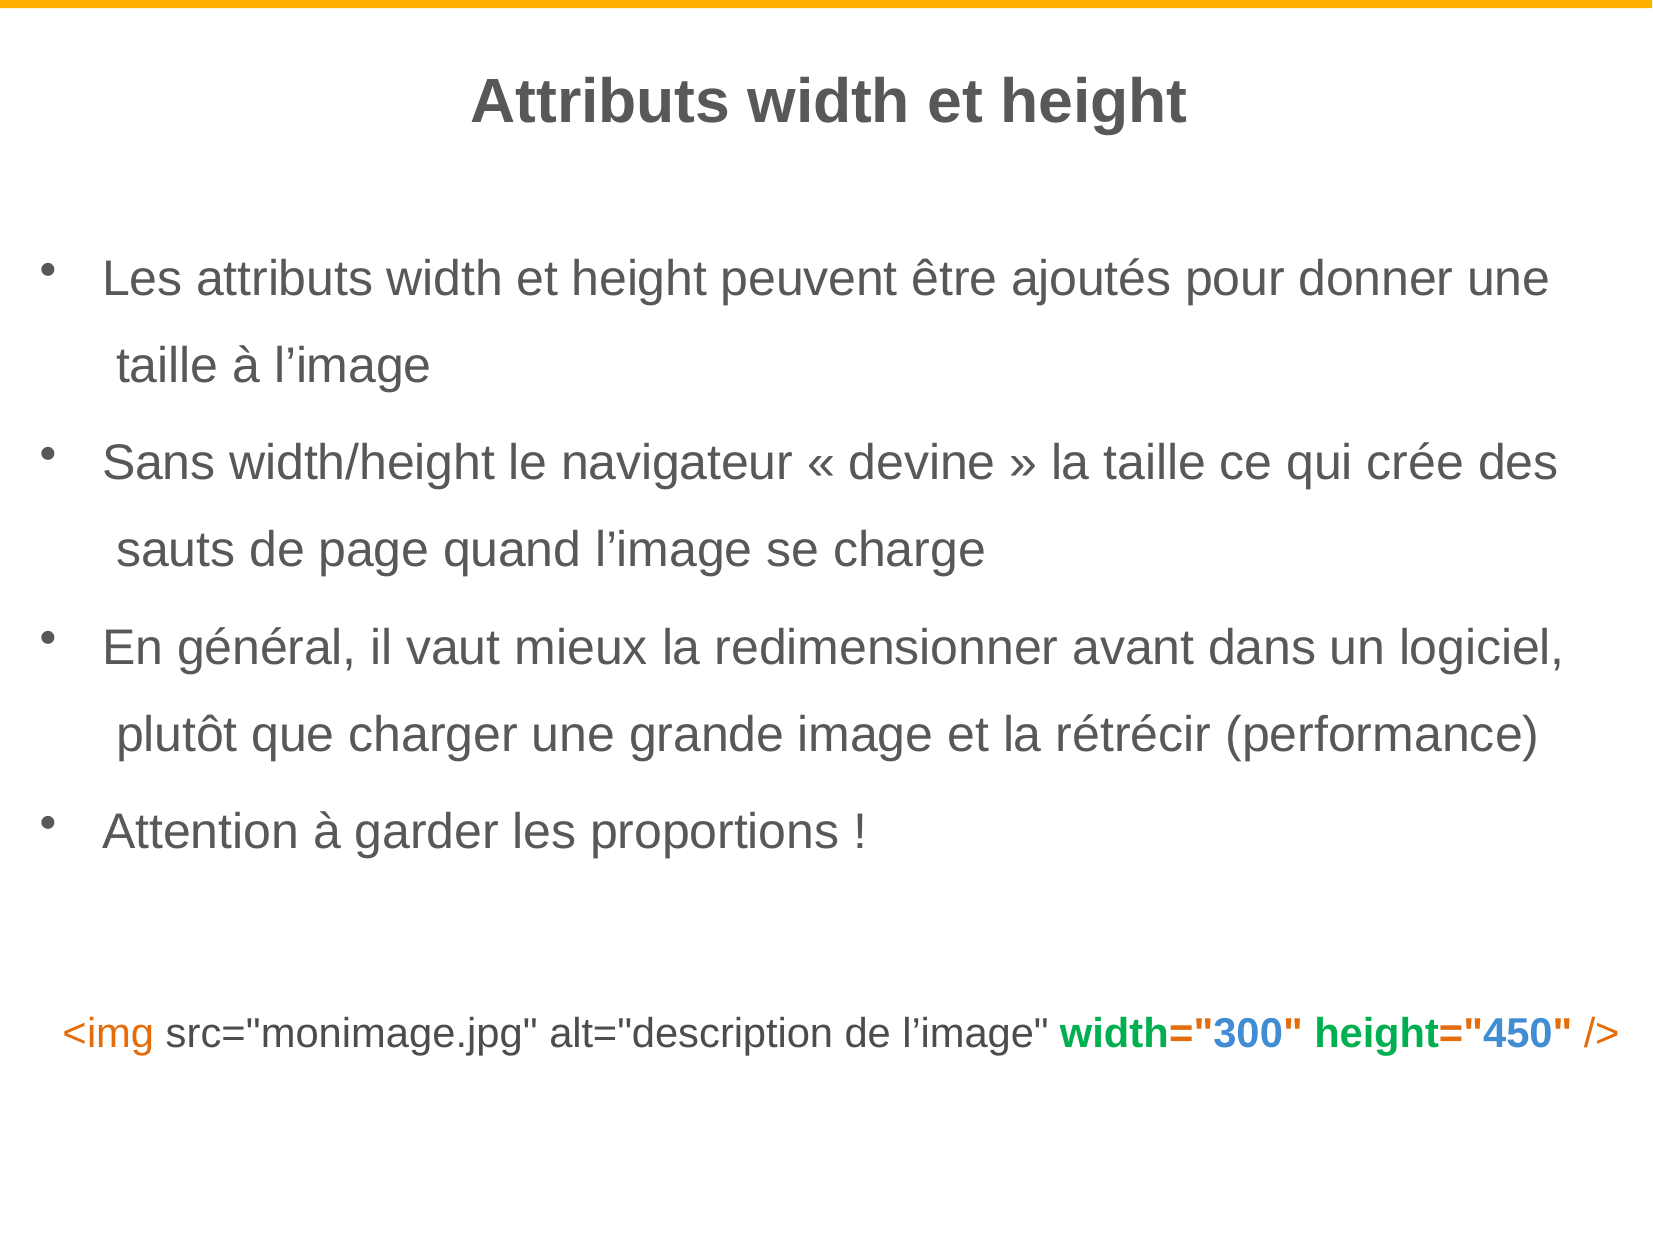

# Attributs width et height
Les attributs width et height peuvent être ajoutés pour donner une  taille à l’image
Sans width/height le navigateur « devine » la taille ce qui crée des  sauts de page quand l’image se charge
En général, il vaut mieux la redimensionner avant dans un logiciel,  plutôt que charger une grande image et la rétrécir (performance)
Attention à garder les proportions !
<img src="monimage.jpg" alt="description de l’image" width="300" height="450" />